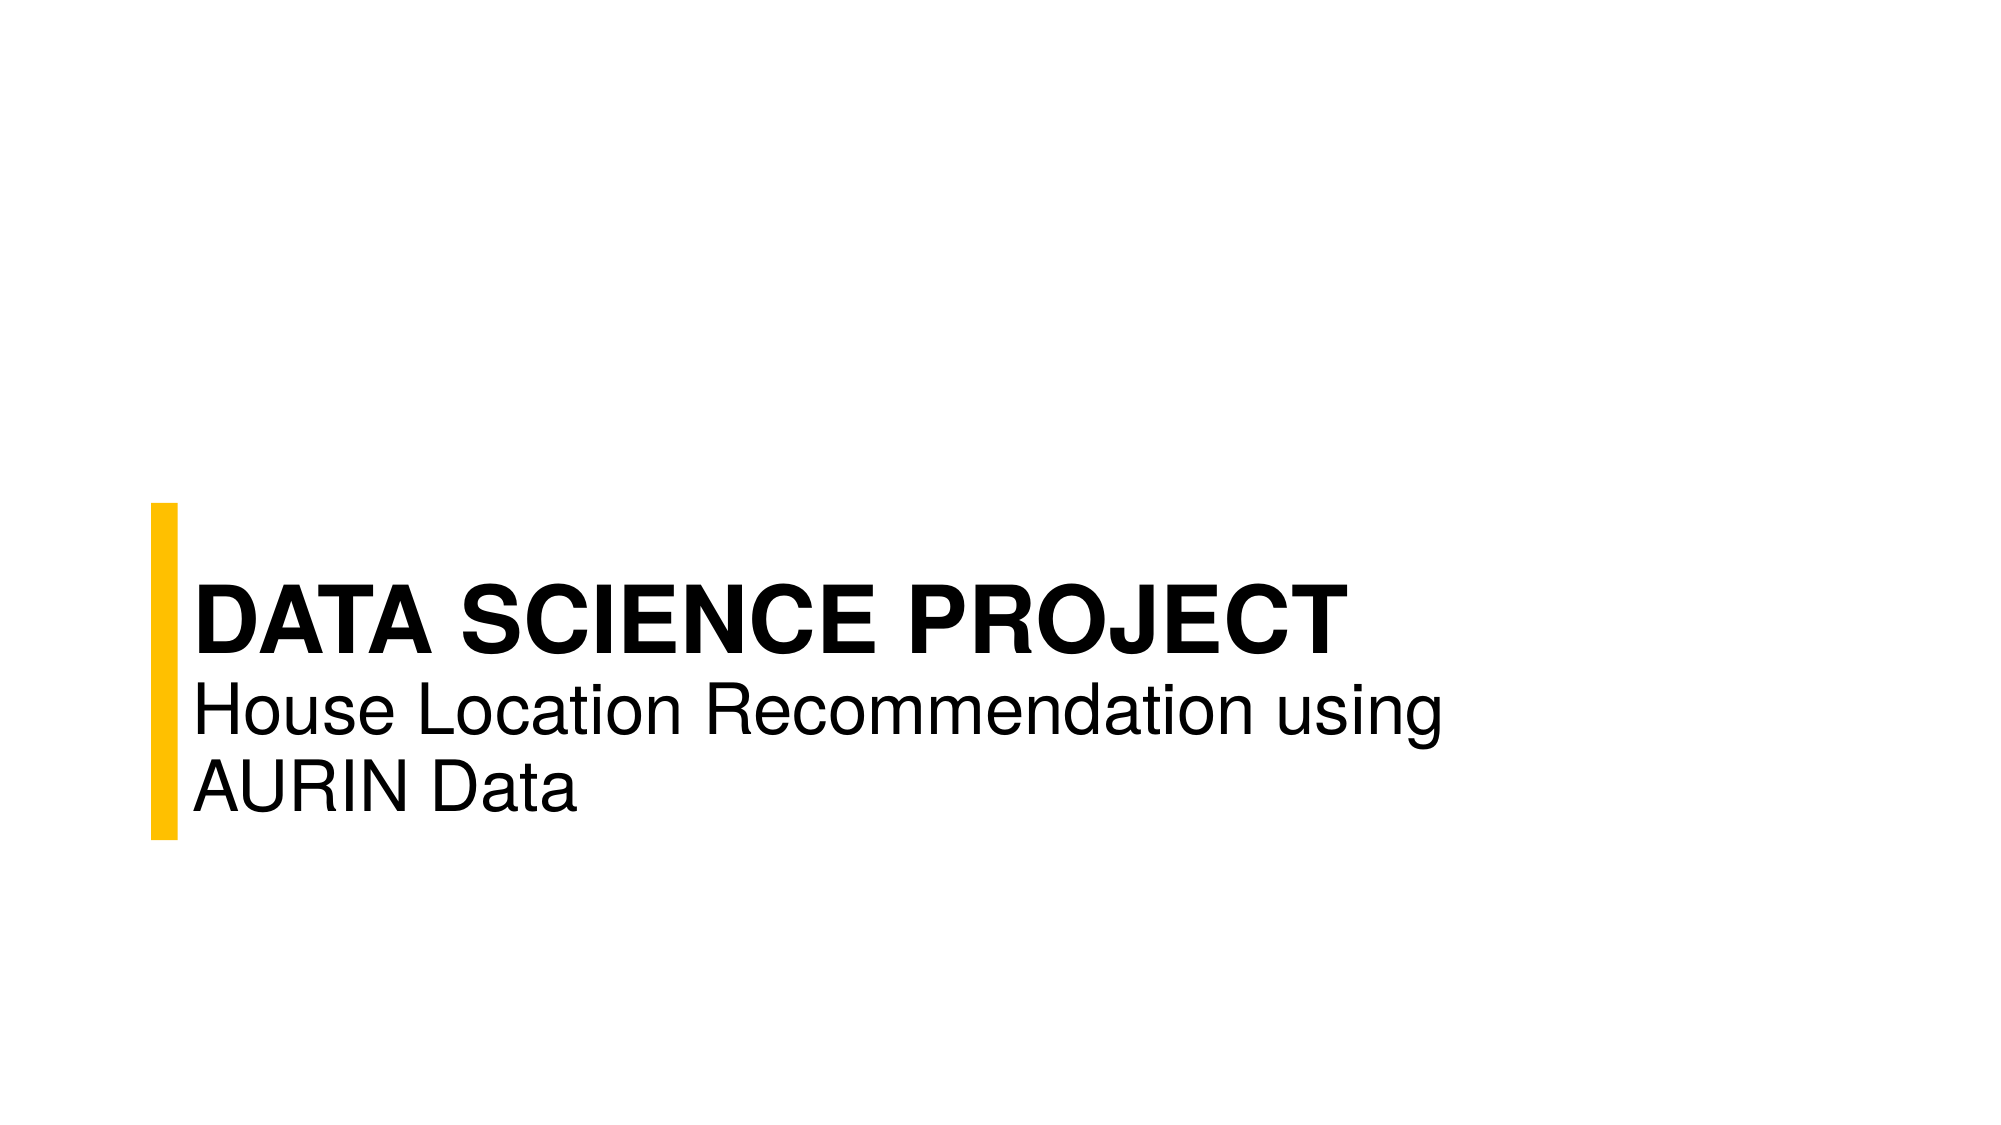

# DATA SCIENCE PROJECT House Location Recommendation using AURIN Data